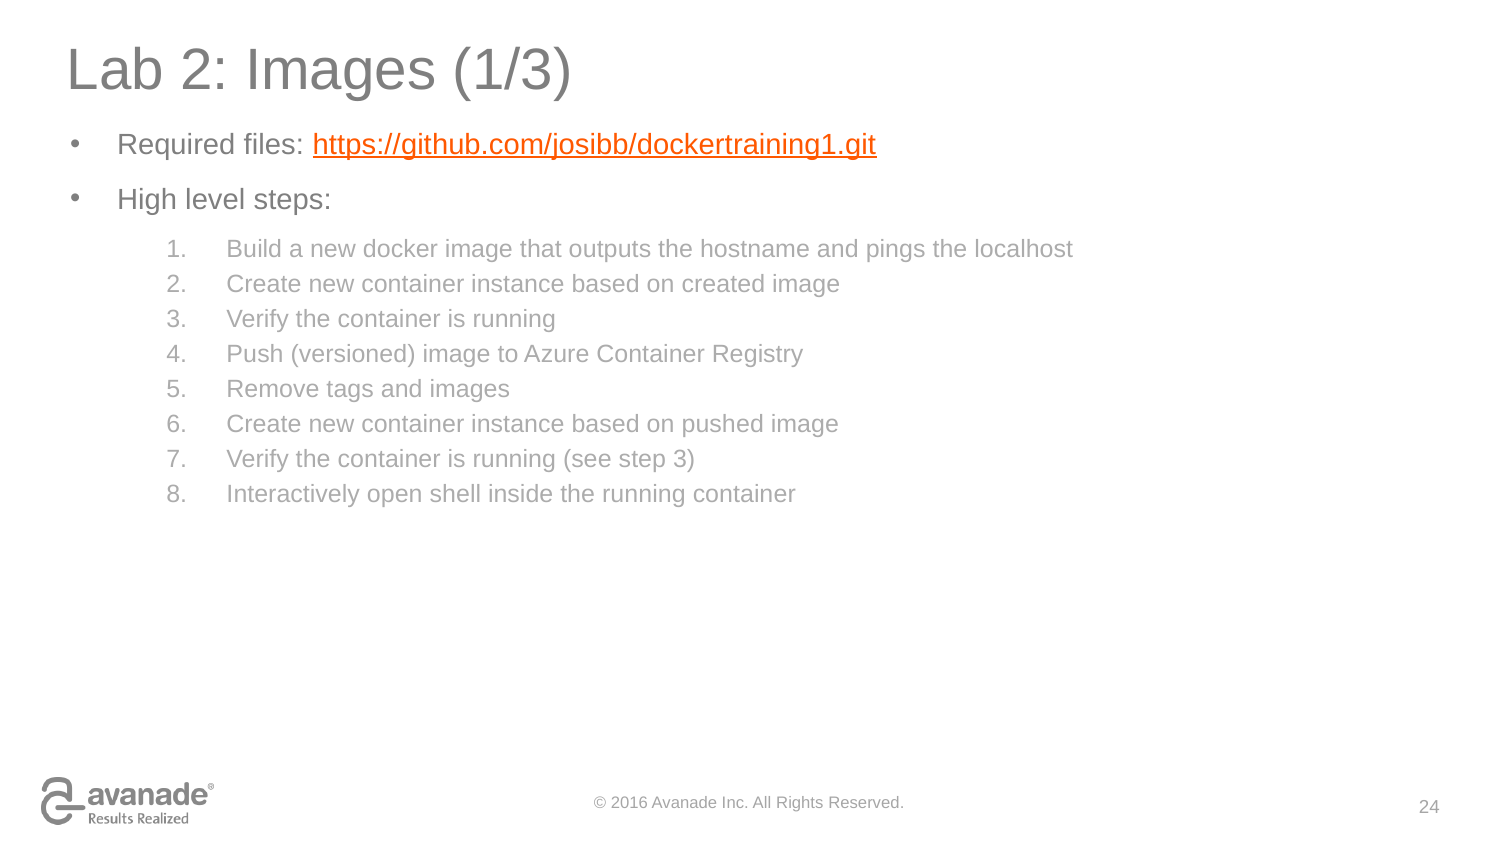

# Lab 2: Images (1/3)
Required files: https://github.com/josibb/dockertraining1.git
High level steps:
Build a new docker image that outputs the hostname and pings the localhost
Create new container instance based on created image
Verify the container is running
Push (versioned) image to Azure Container Registry
Remove tags and images
Create new container instance based on pushed image
Verify the container is running (see step 3)
Interactively open shell inside the running container